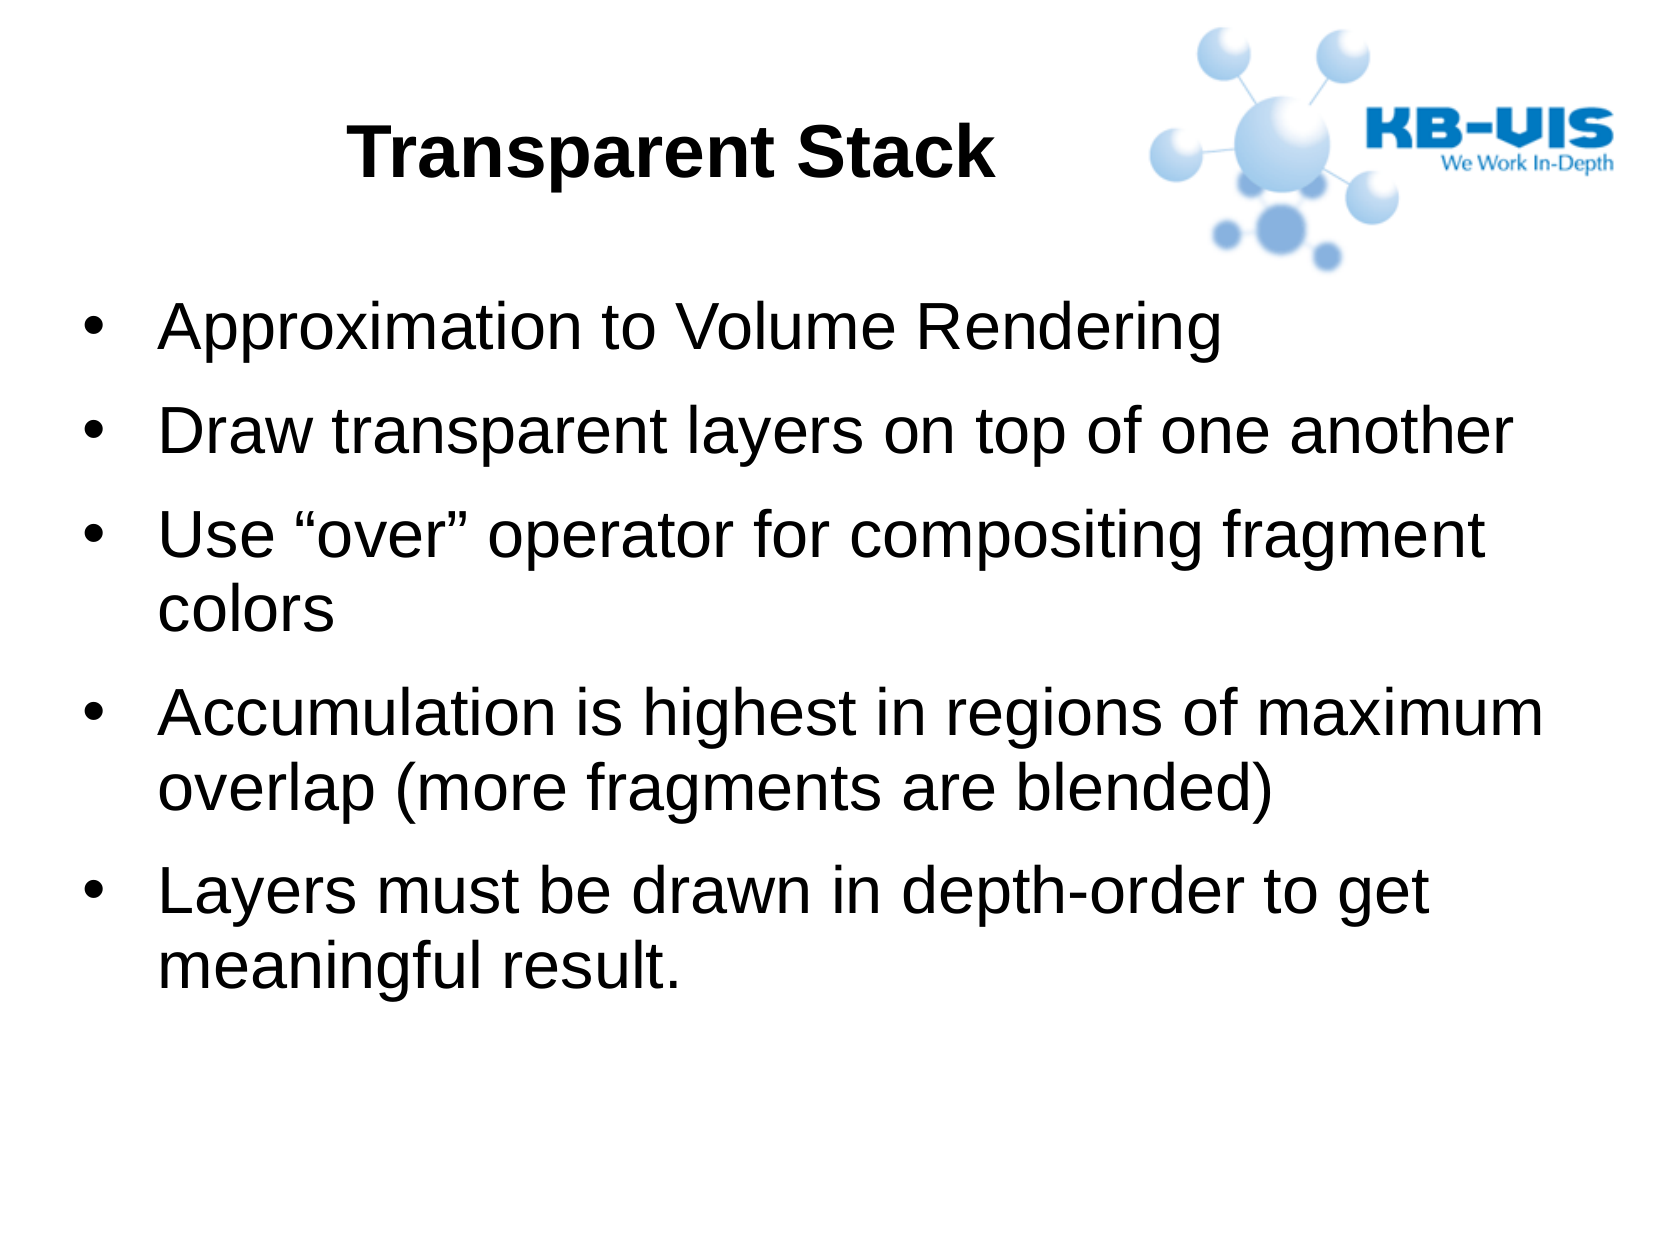

Approximation to Volume Rendering
Draw transparent layers on top of one another
Use “over” operator for compositing fragment colors
Accumulation is highest in regions of maximum overlap (more fragments are blended)
Layers must be drawn in depth-order to get meaningful result.

Transparent Stack